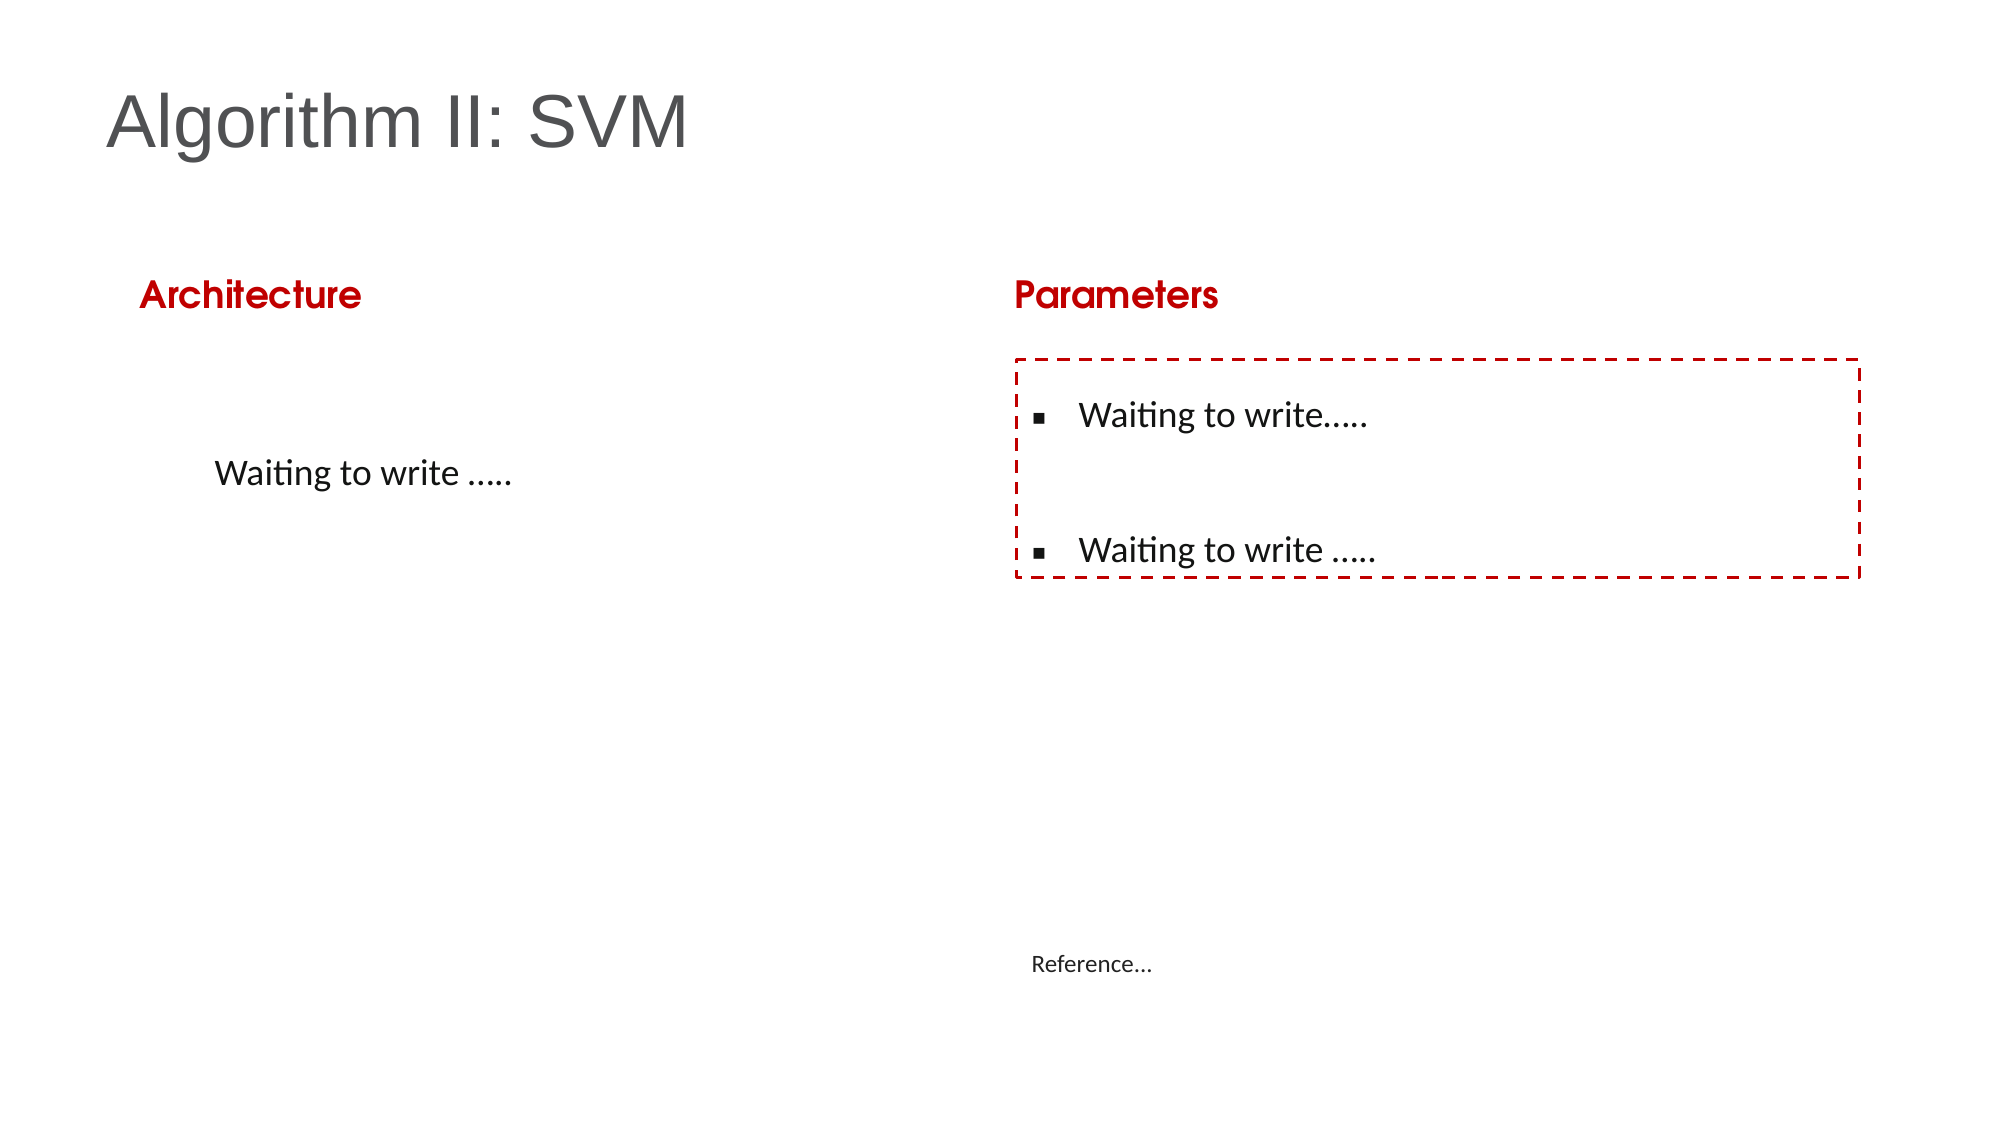

Algorithm II: SVM
Architecture
Parameters
Waiting to write…..

Waiting to write …..
Waiting to write …..
Reference...